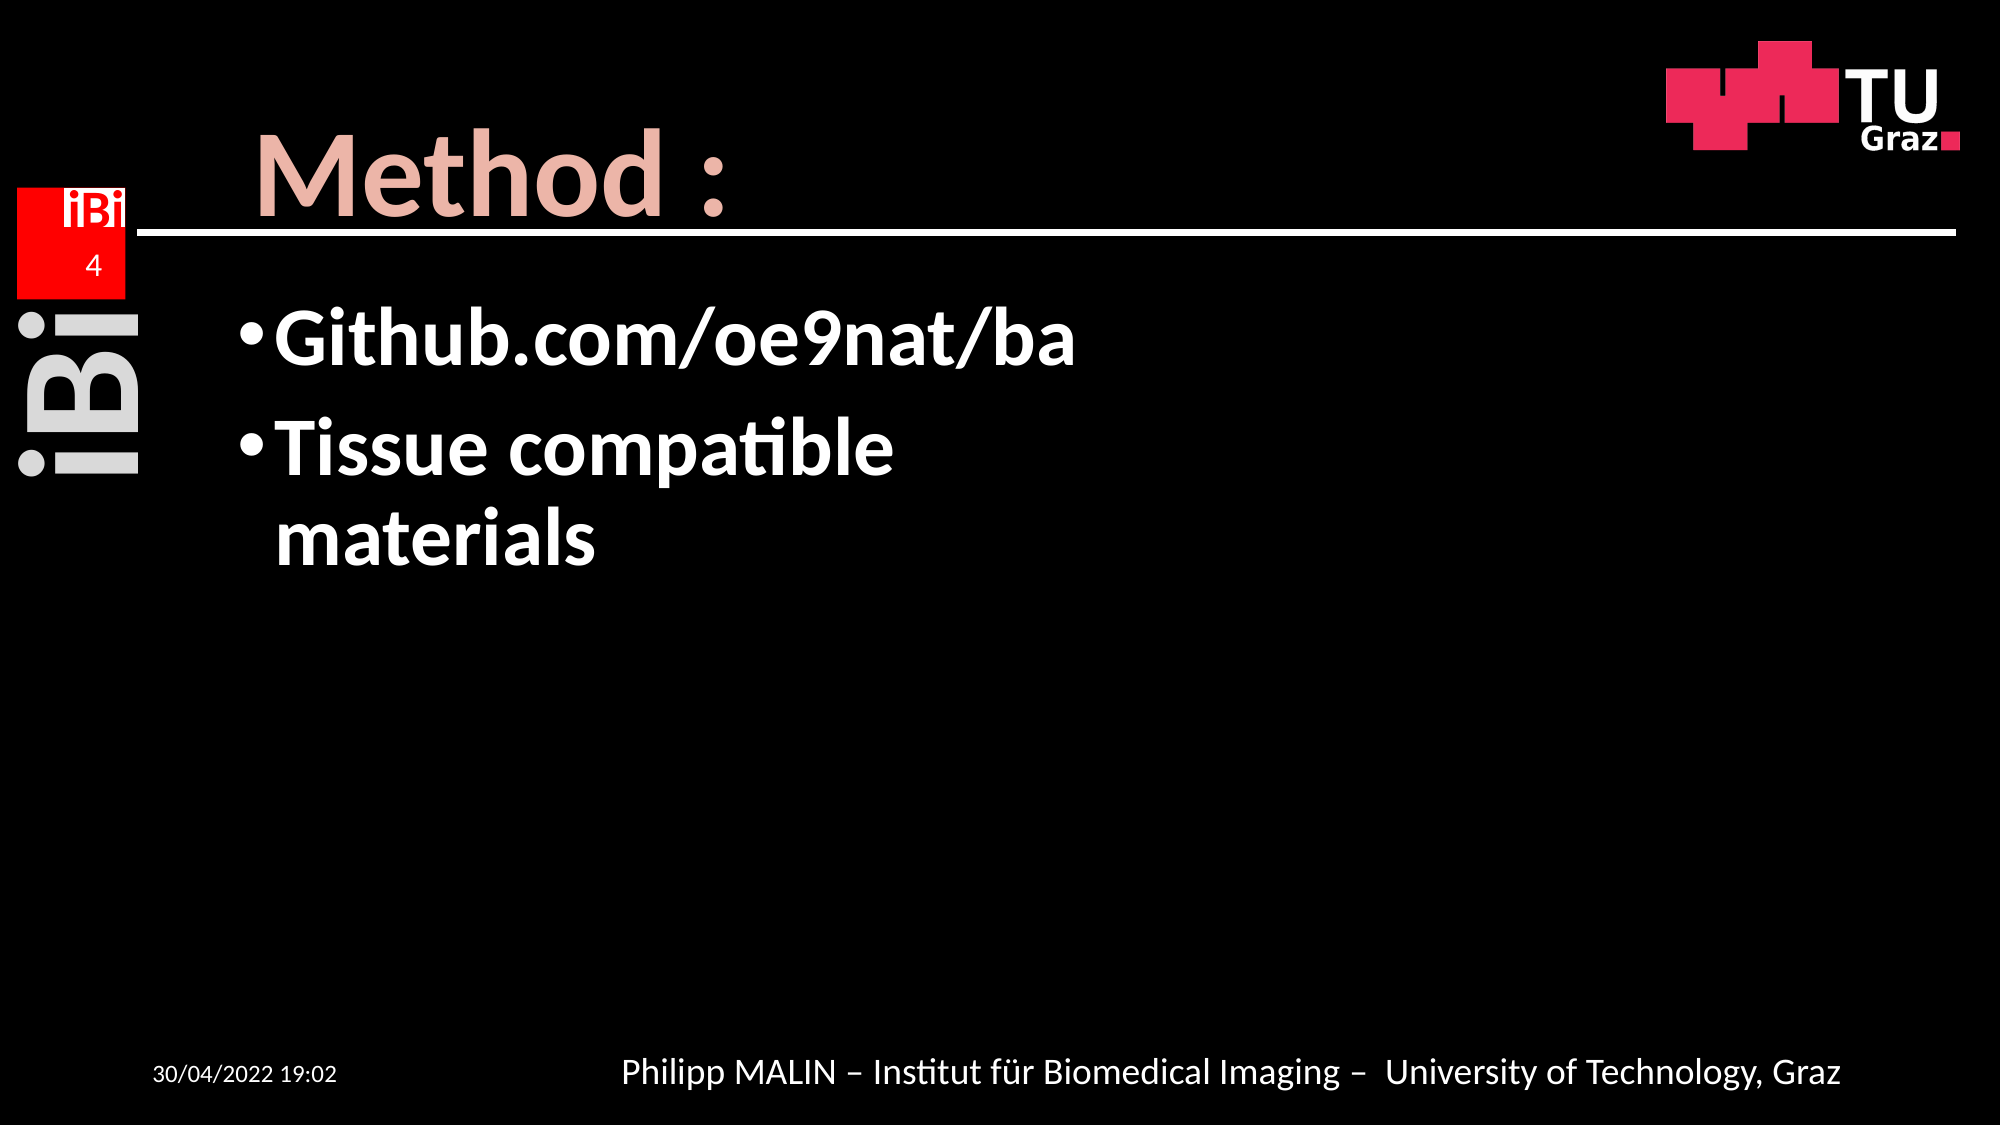

Method :
4
Github.com/oe9nat/ba
Tissue compatible materials

30/04/2022 19:02